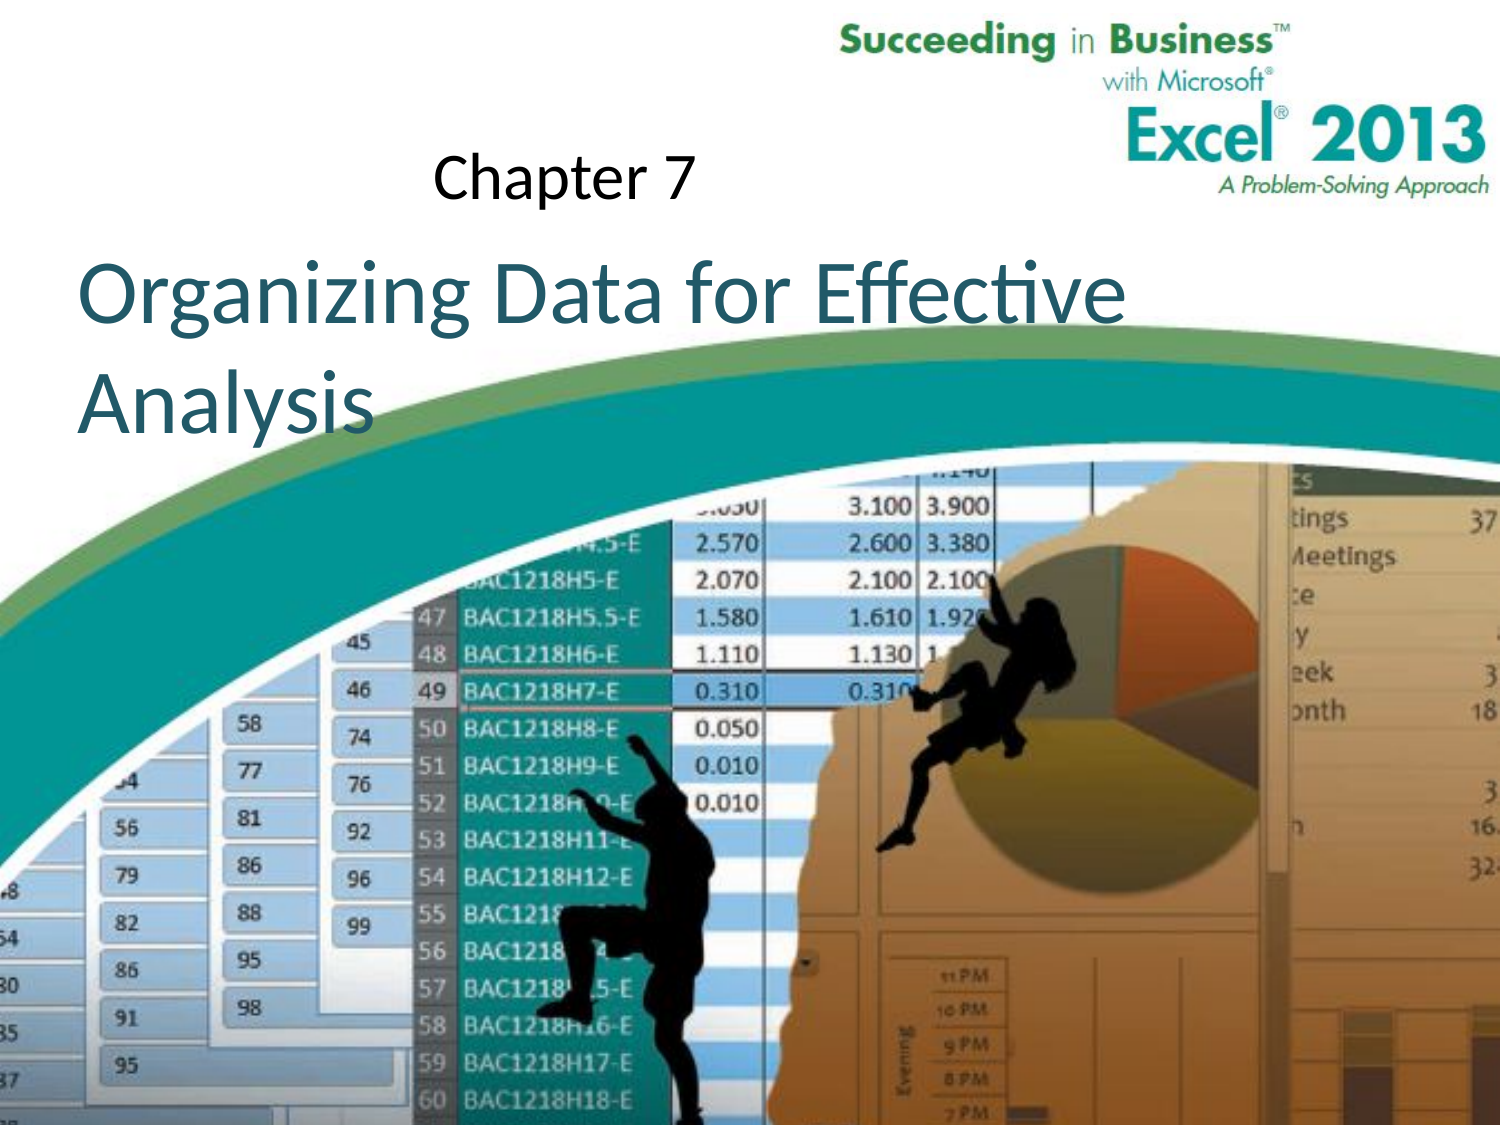

Chapter 7
# Organizing Data for Effective Analysis